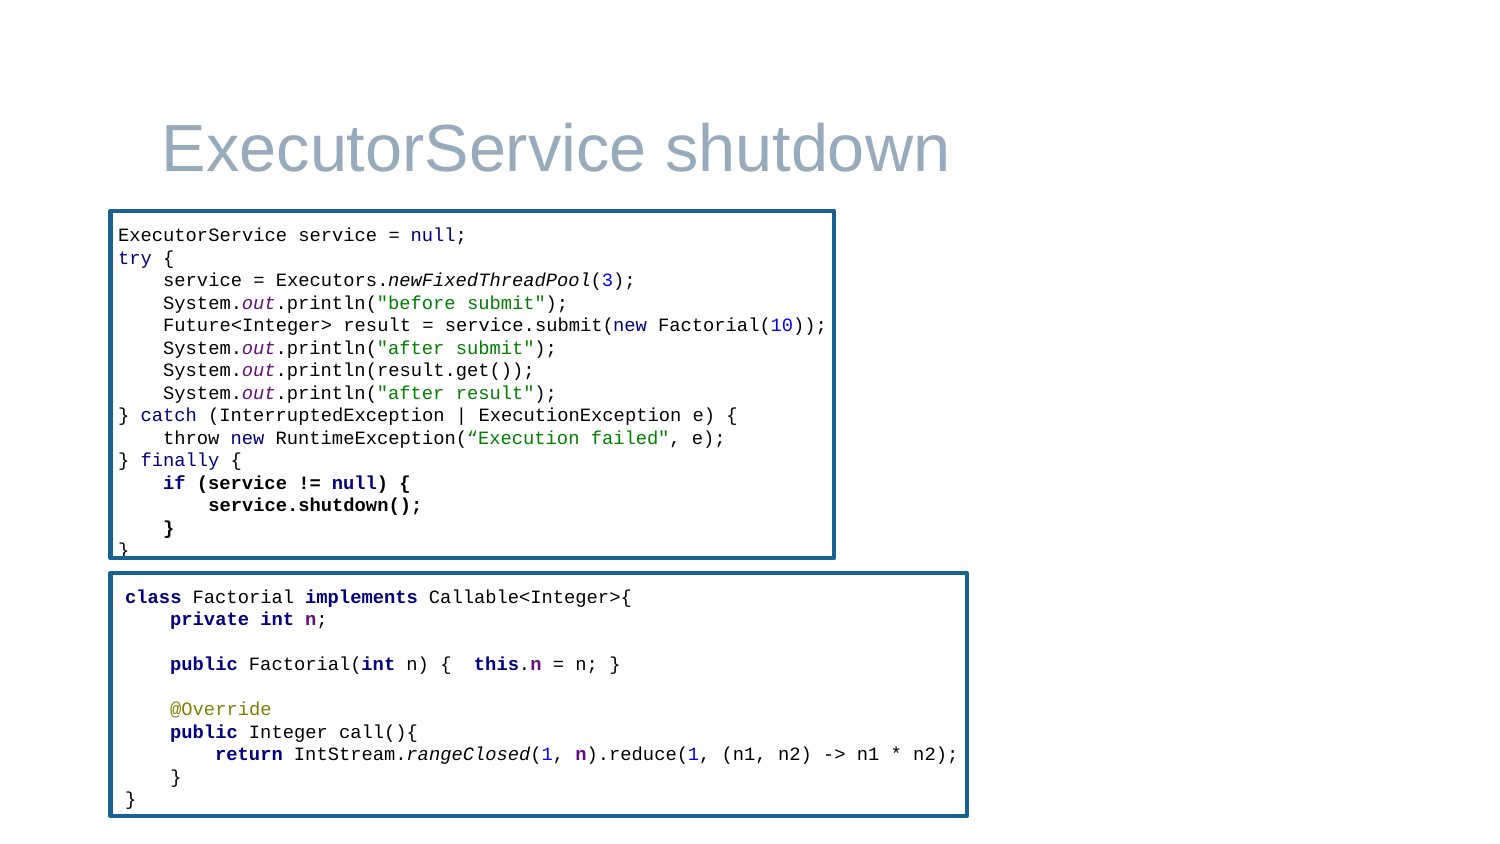

# ExecutorService shutdown
ExecutorService service = null;
try {
    service = Executors.newFixedThreadPool(3);
    System.out.println("before submit");
    Future<Integer> result = service.submit(new Factorial(10));
    System.out.println("after submit");
    System.out.println(result.get());
    System.out.println("after result");
} catch (InterruptedException | ExecutionException e) {
    throw new RuntimeException(“Execution failed", e);
} finally {
    if (service != null) {
        service.shutdown();
    }
}

class Factorial implements Callable<Integer>{
    private int n;
    public Factorial(int n) {  this.n = n; }
    @Override
    public Integer call(){
        return IntStream.rangeClosed(1, n).reduce(1, (n1, n2) -> n1 * n2);
    }
}